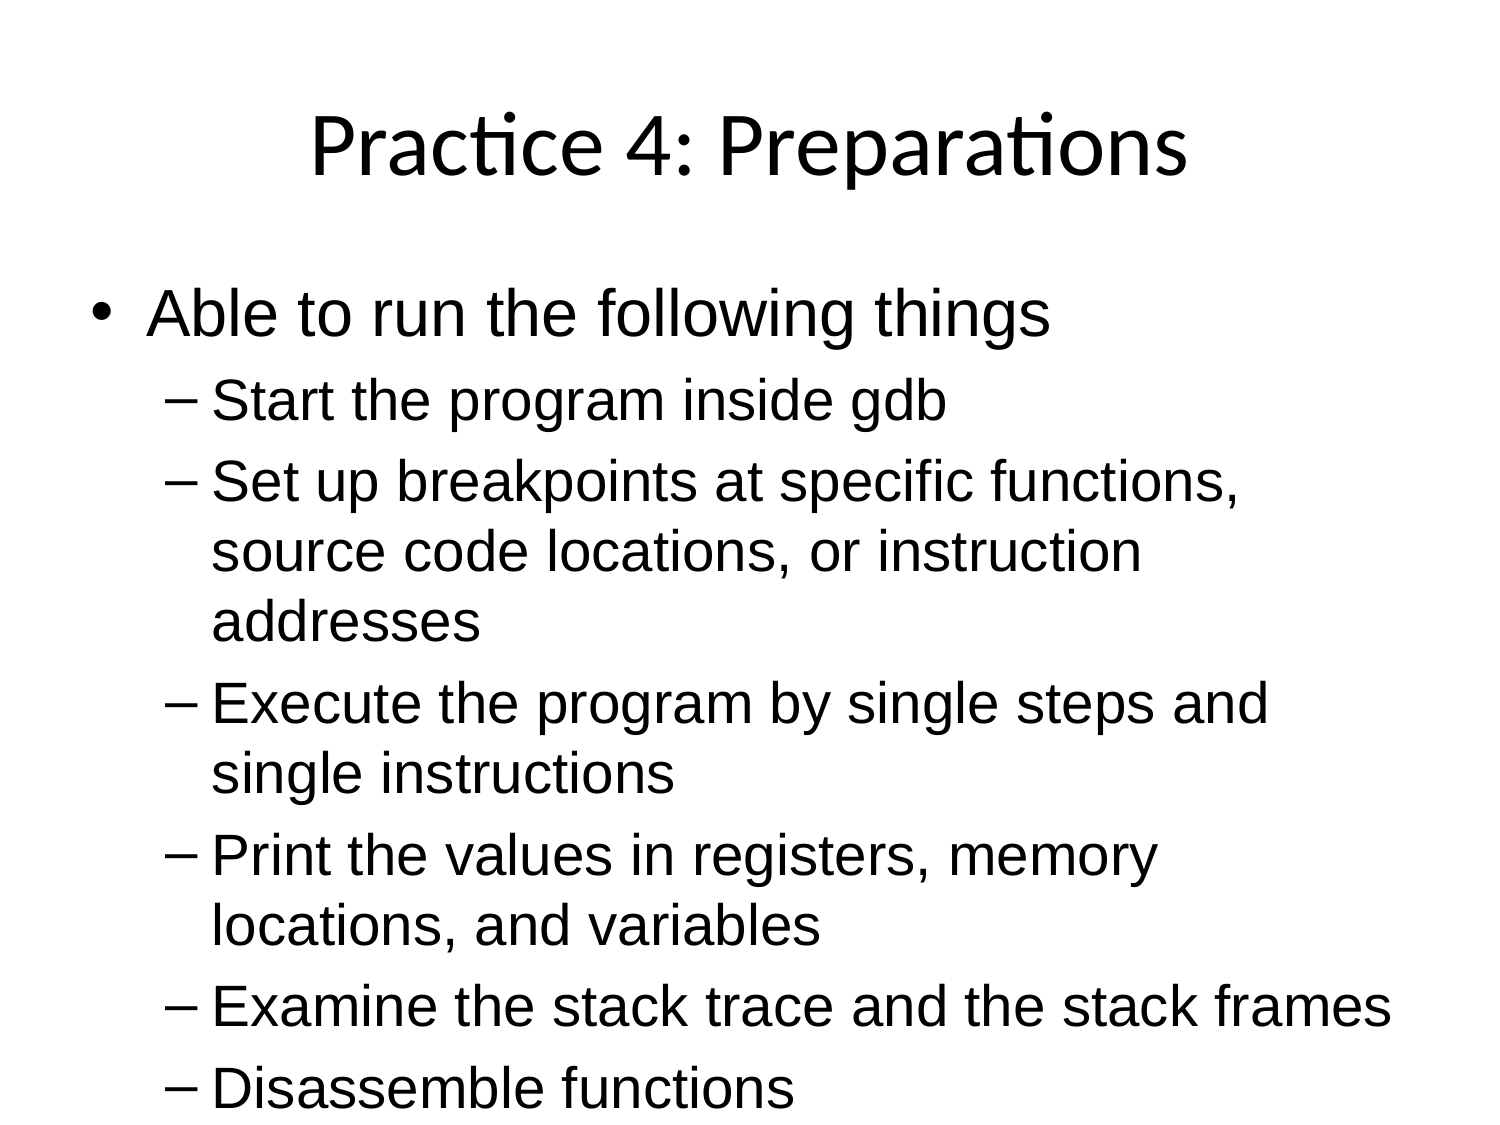

# Practice 4: Preparations
Able to run the following things
Start the program inside gdb
Set up breakpoints at specific functions, source code locations, or instruction addresses
Execute the program by single steps and single instructions
Print the values in registers, memory locations, and variables
Examine the stack trace and the stack frames
Disassemble functions